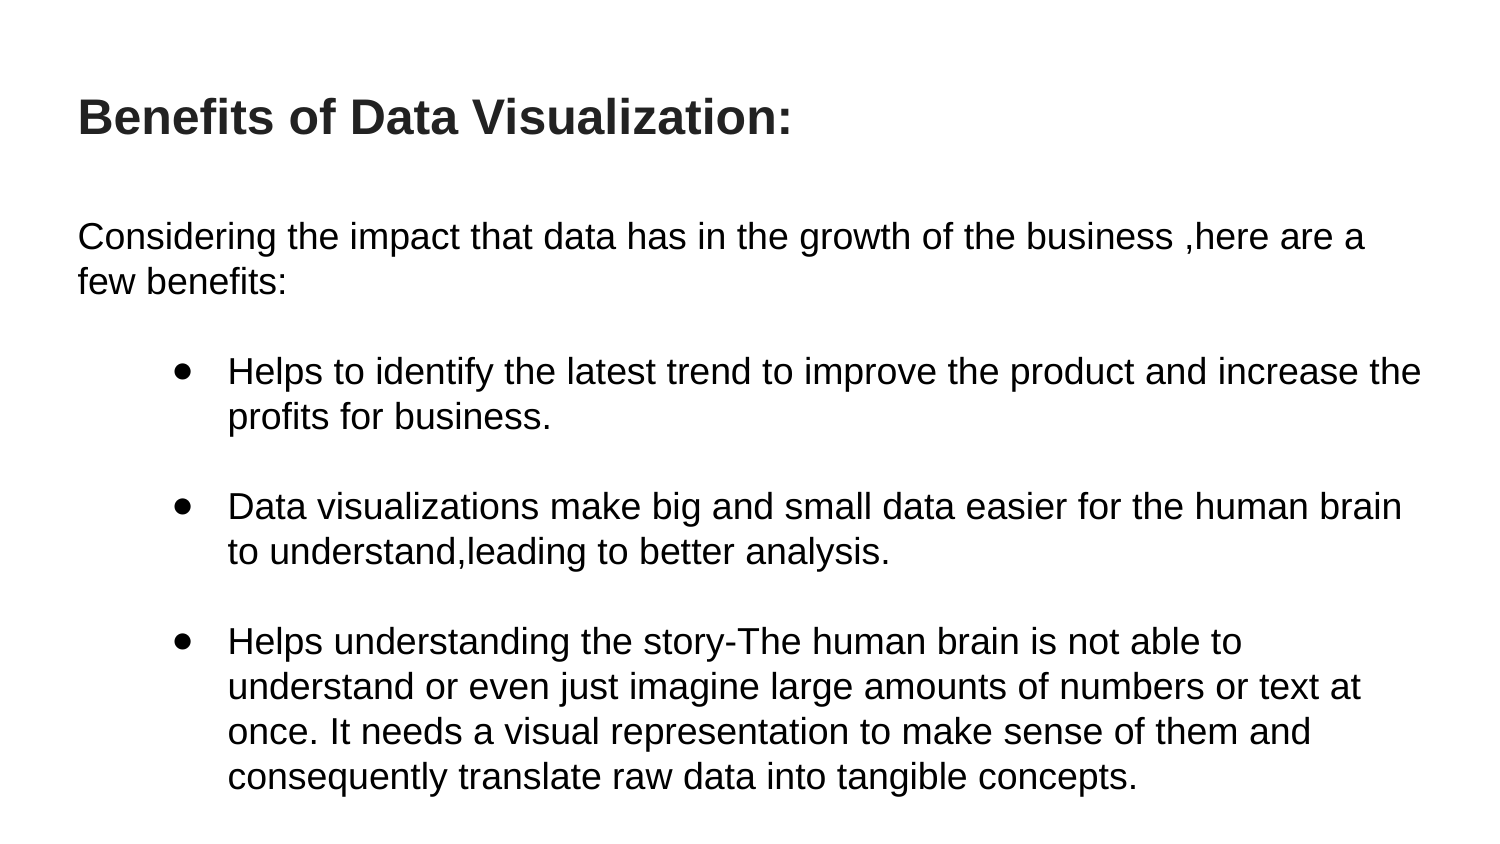

# Benefits of Data Visualization:

Considering the impact that data has in the growth of the business ,here are a few benefits:

Helps to identify the latest trend to improve the product and increase the profits for business.

Data visualizations make big and small data easier for the human brain to understand,leading to better analysis.

Helps understanding the story-The human brain is not able to understand or even just imagine large amounts of numbers or text at once. It needs a visual representation to make sense of them and consequently translate raw data into tangible concepts.